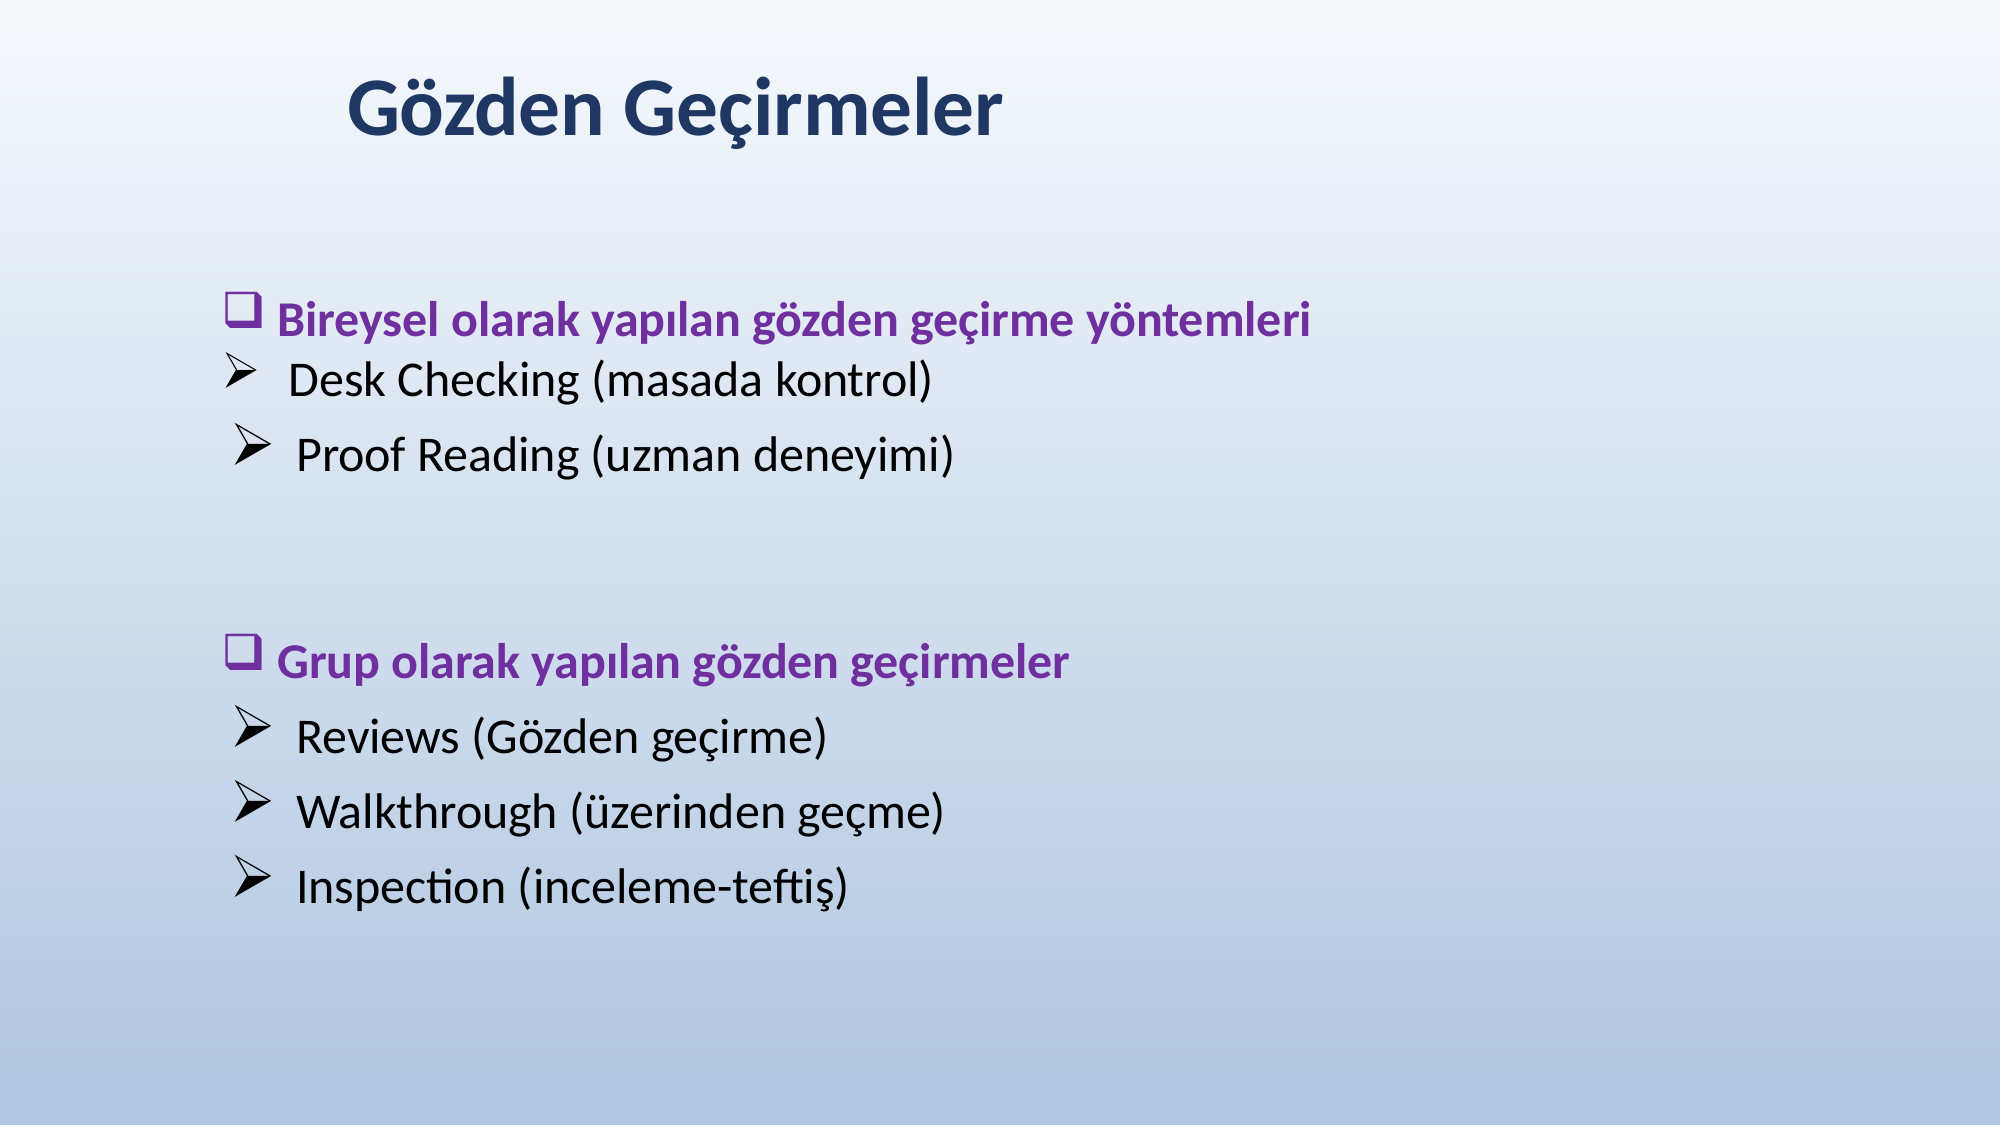

# Gözden Geçirmeler
Bireysel olarak yapılan gözden geçirme yöntemleri
Desk Checking (masada kontrol)
Proof Reading (uzman deneyimi)

Grup olarak yapılan gözden geçirmeler
Reviews (Gözden geçirme)
Walkthrough (üzerinden geçme)
Inspection (inceleme-teftiş)